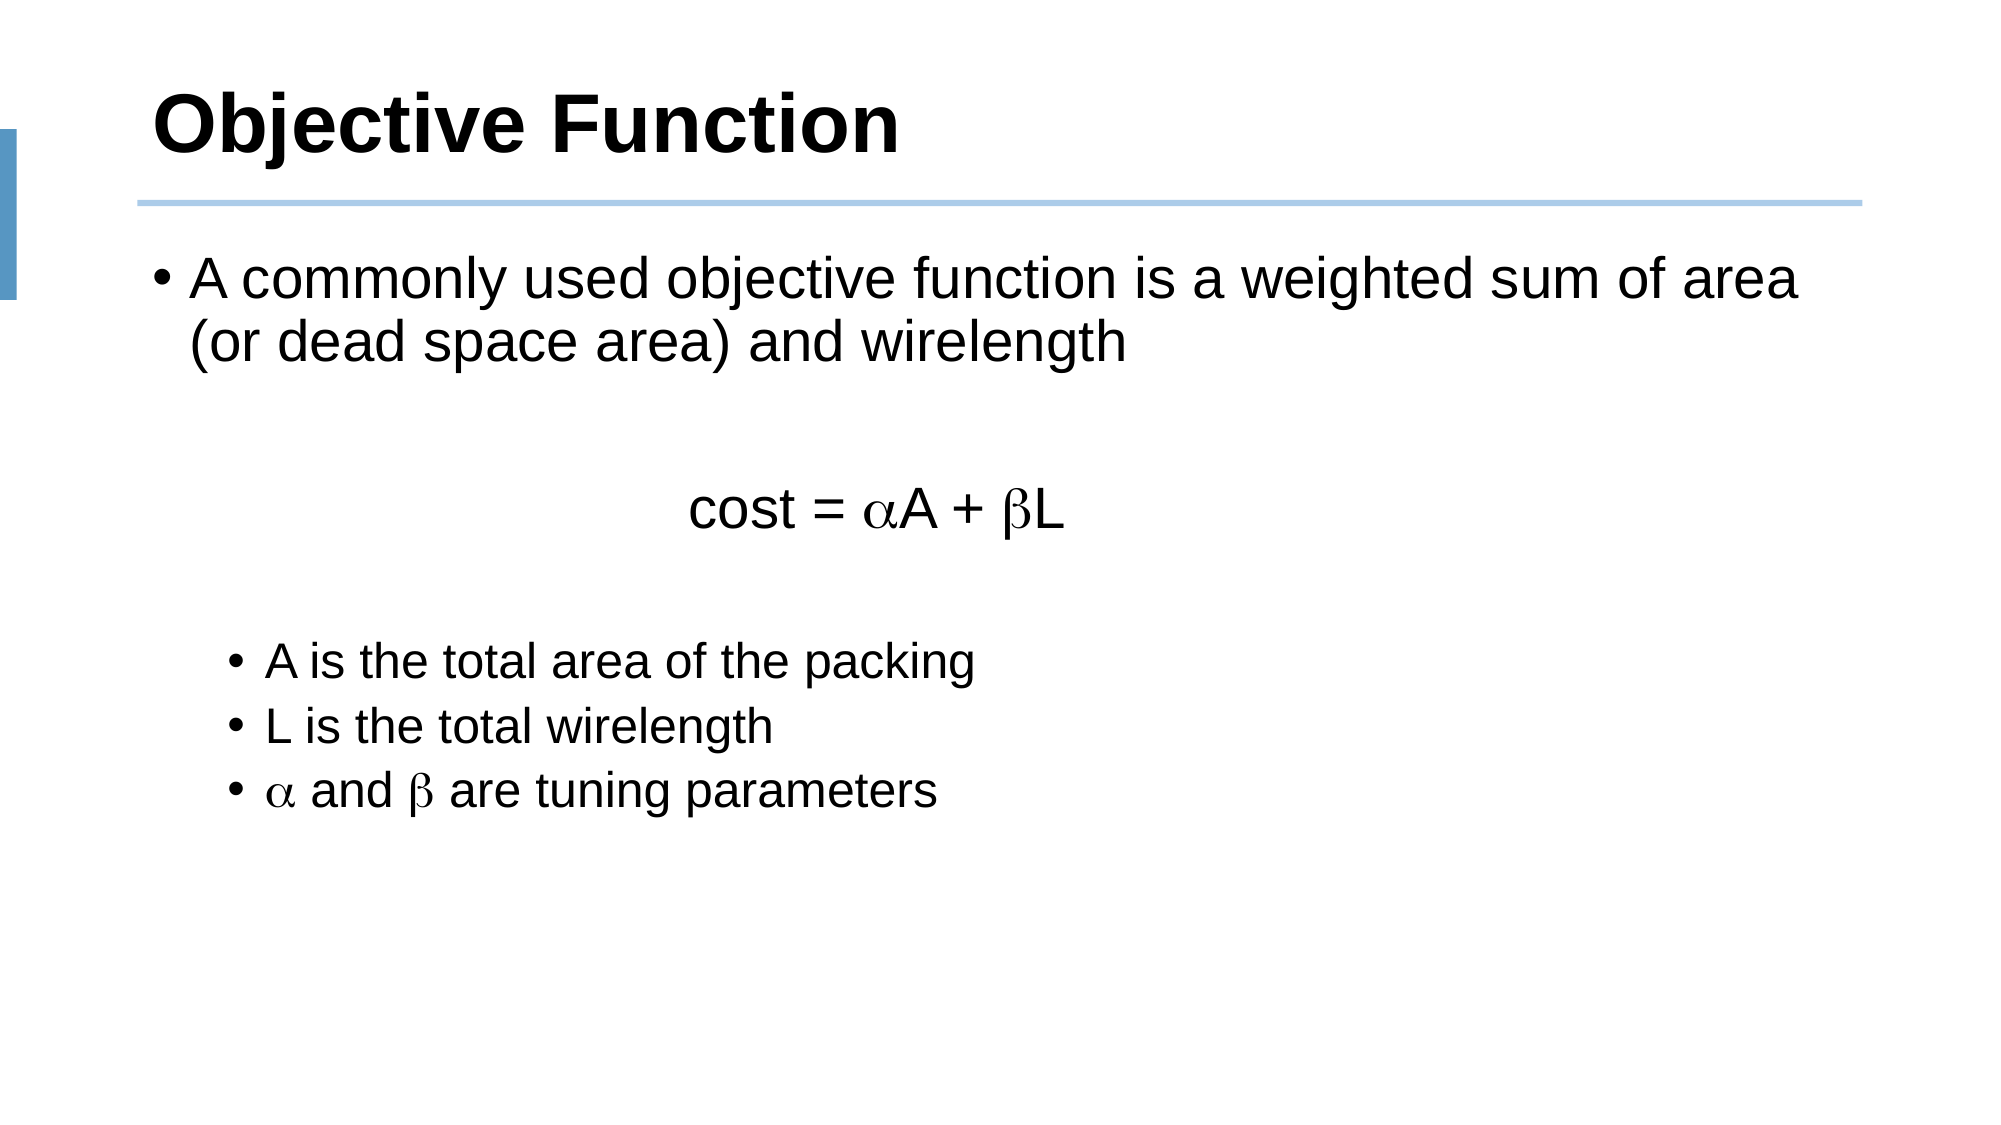

# Objective Function
A commonly used objective function is a weighted sum of area (or dead space area) and wirelength

                                 cost = αA + βL

A is the total area of the packing
L is the total wirelength
α and β are tuning parameters